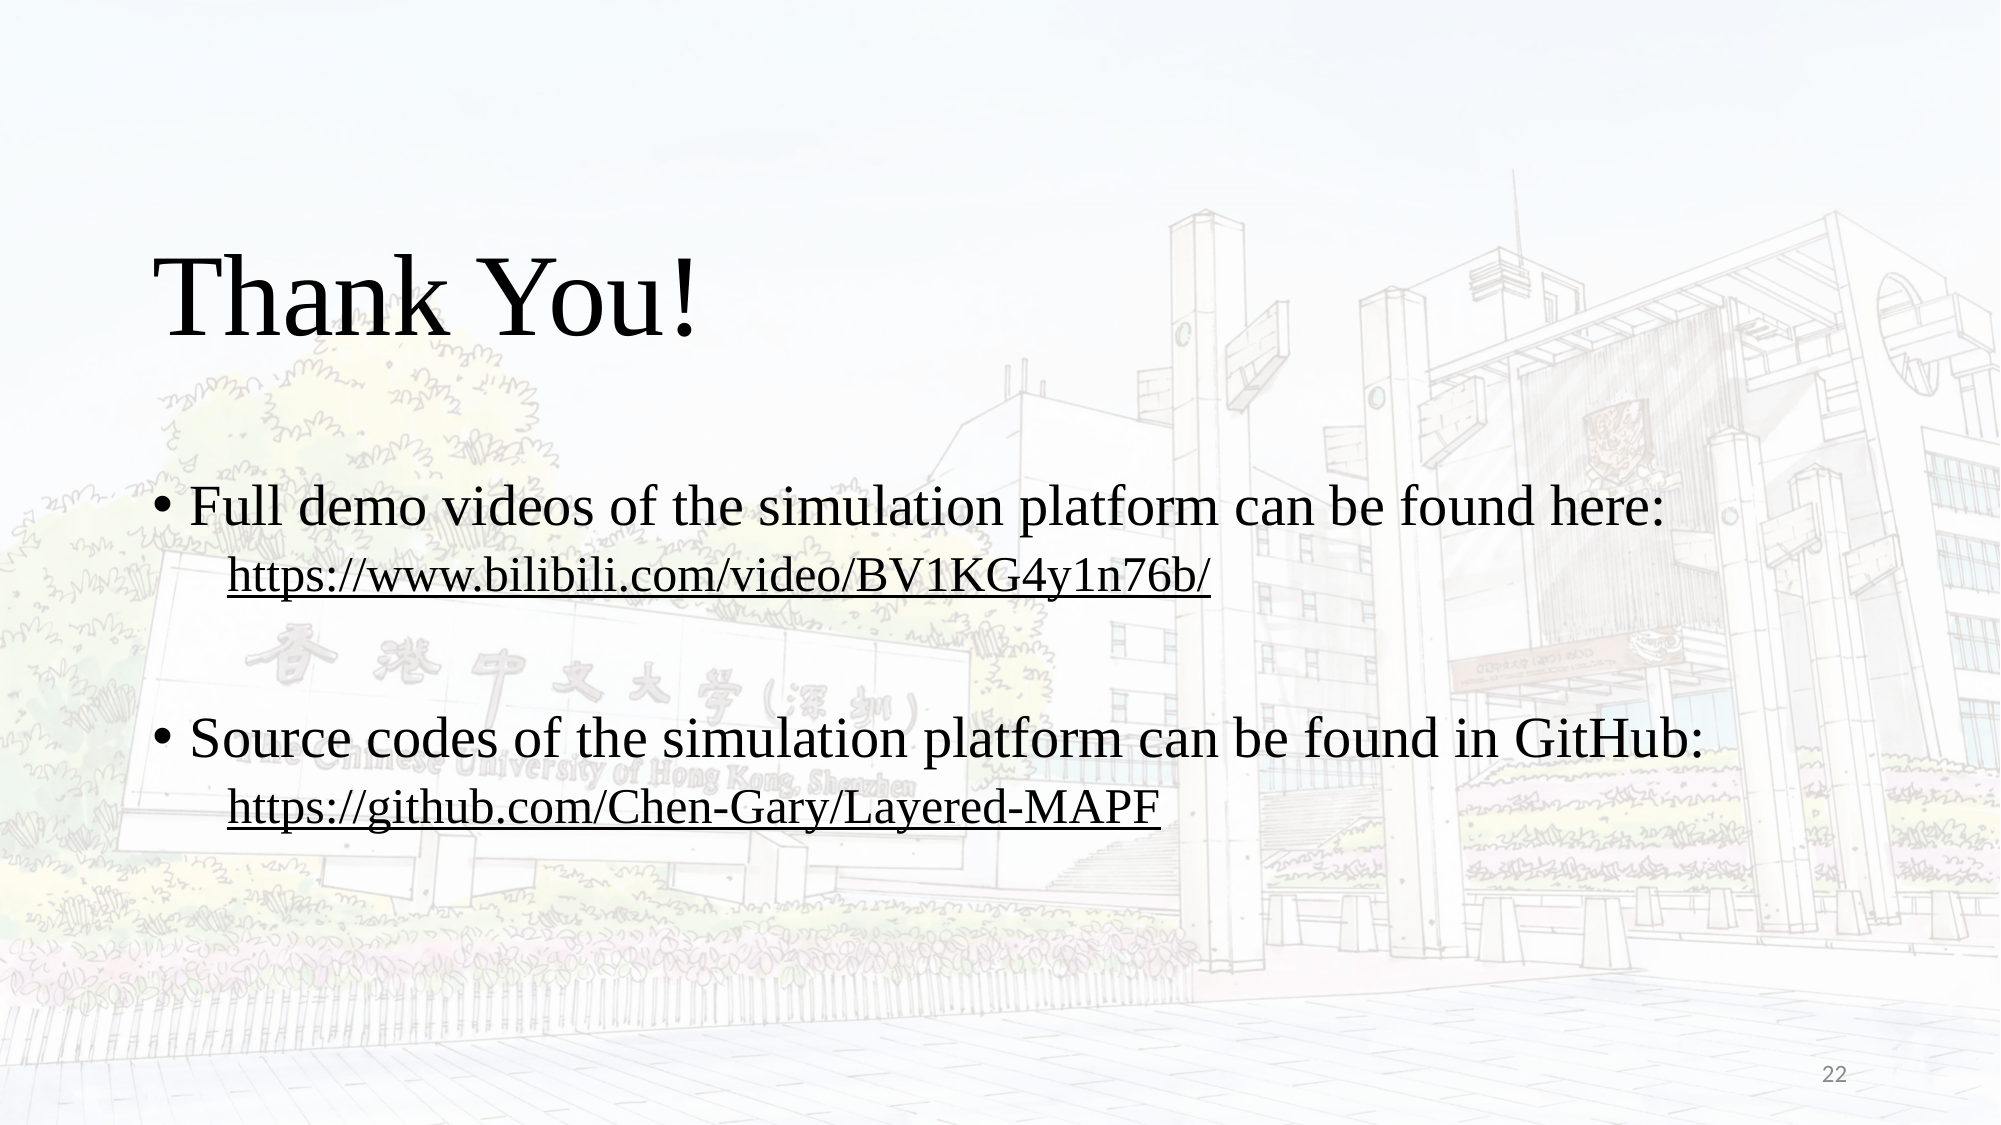

# Thank You!
Full demo videos of the simulation platform can be found here:
https://www.bilibili.com/video/BV1KG4y1n76b/

Source codes of the simulation platform can be found in GitHub:
https://github.com/Chen-Gary/Layered-MAPF
22